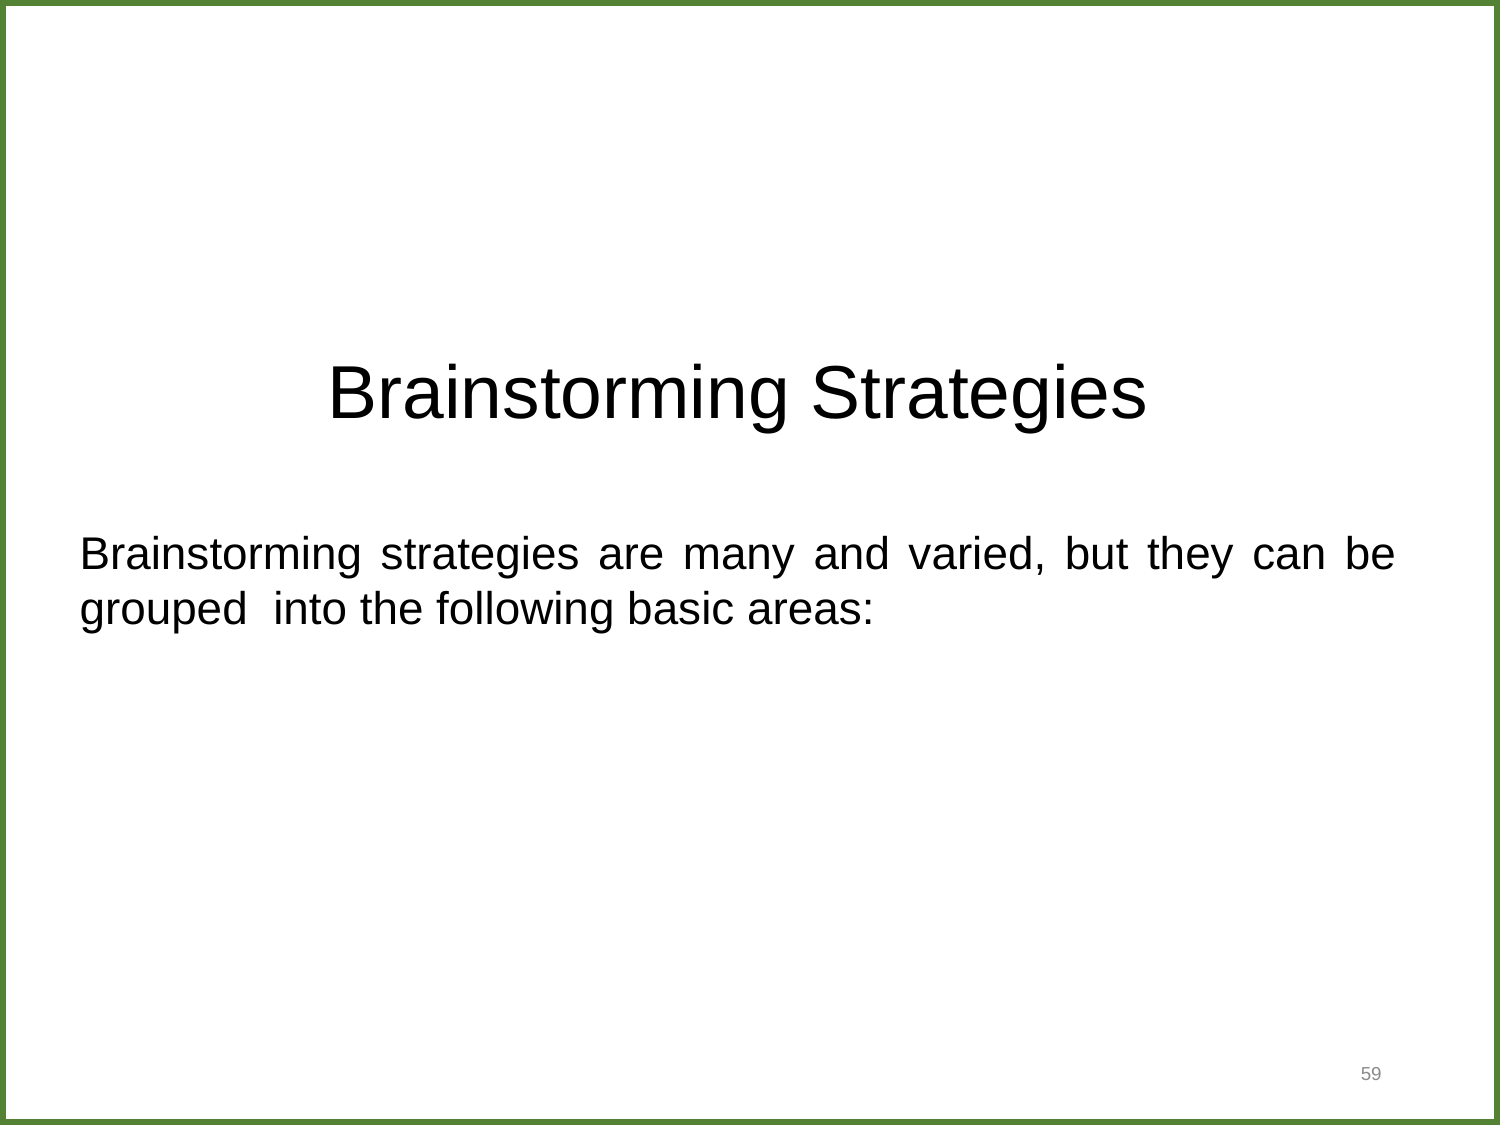

Brainstorming Strategies

Brainstorming strategies are many and varied, but they can be grouped  into the following basic areas:
59